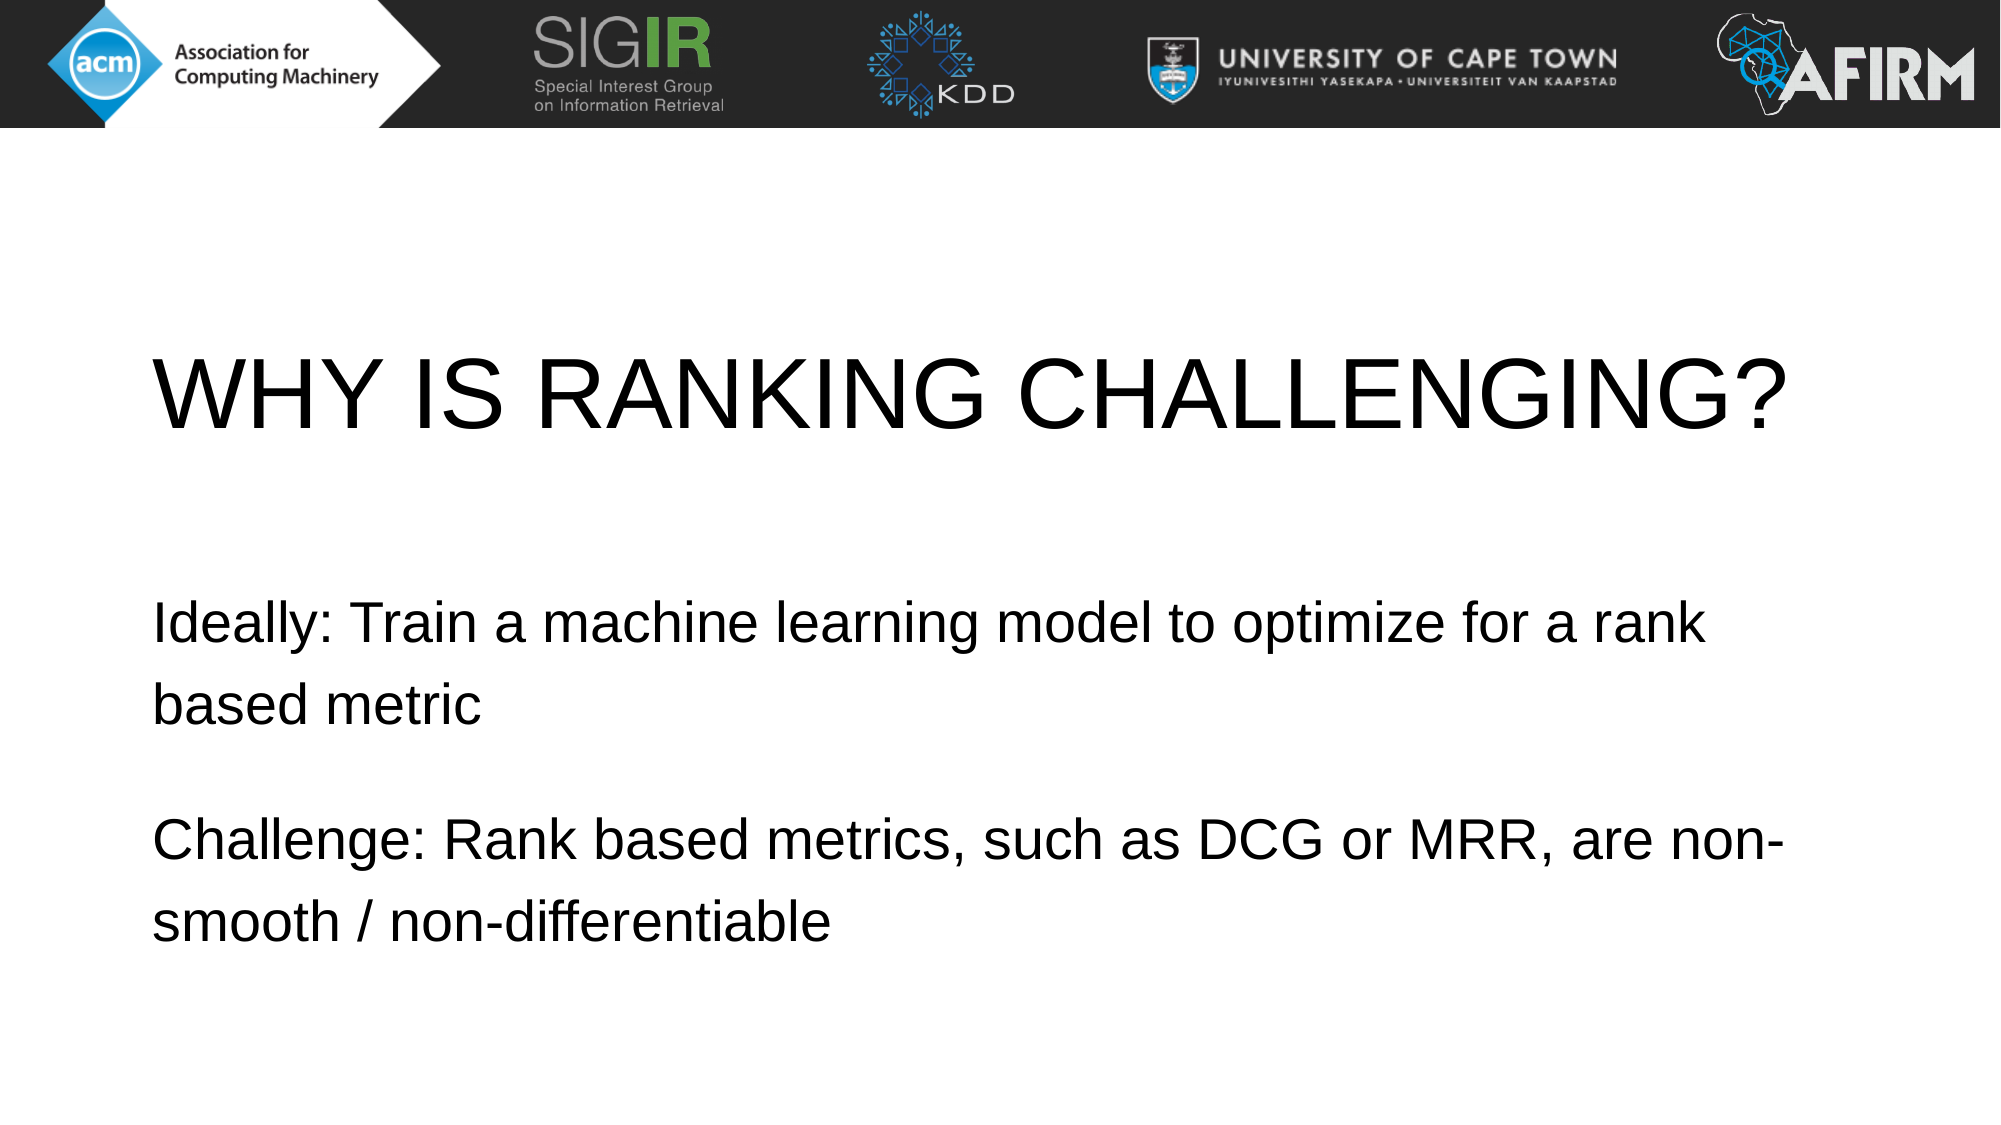

# Why is ranking challenging?
Ideally: Train a machine learning model to optimize for a rank based metric
Challenge: Rank based metrics, such as DCG or MRR, are non-smooth / non-differentiable